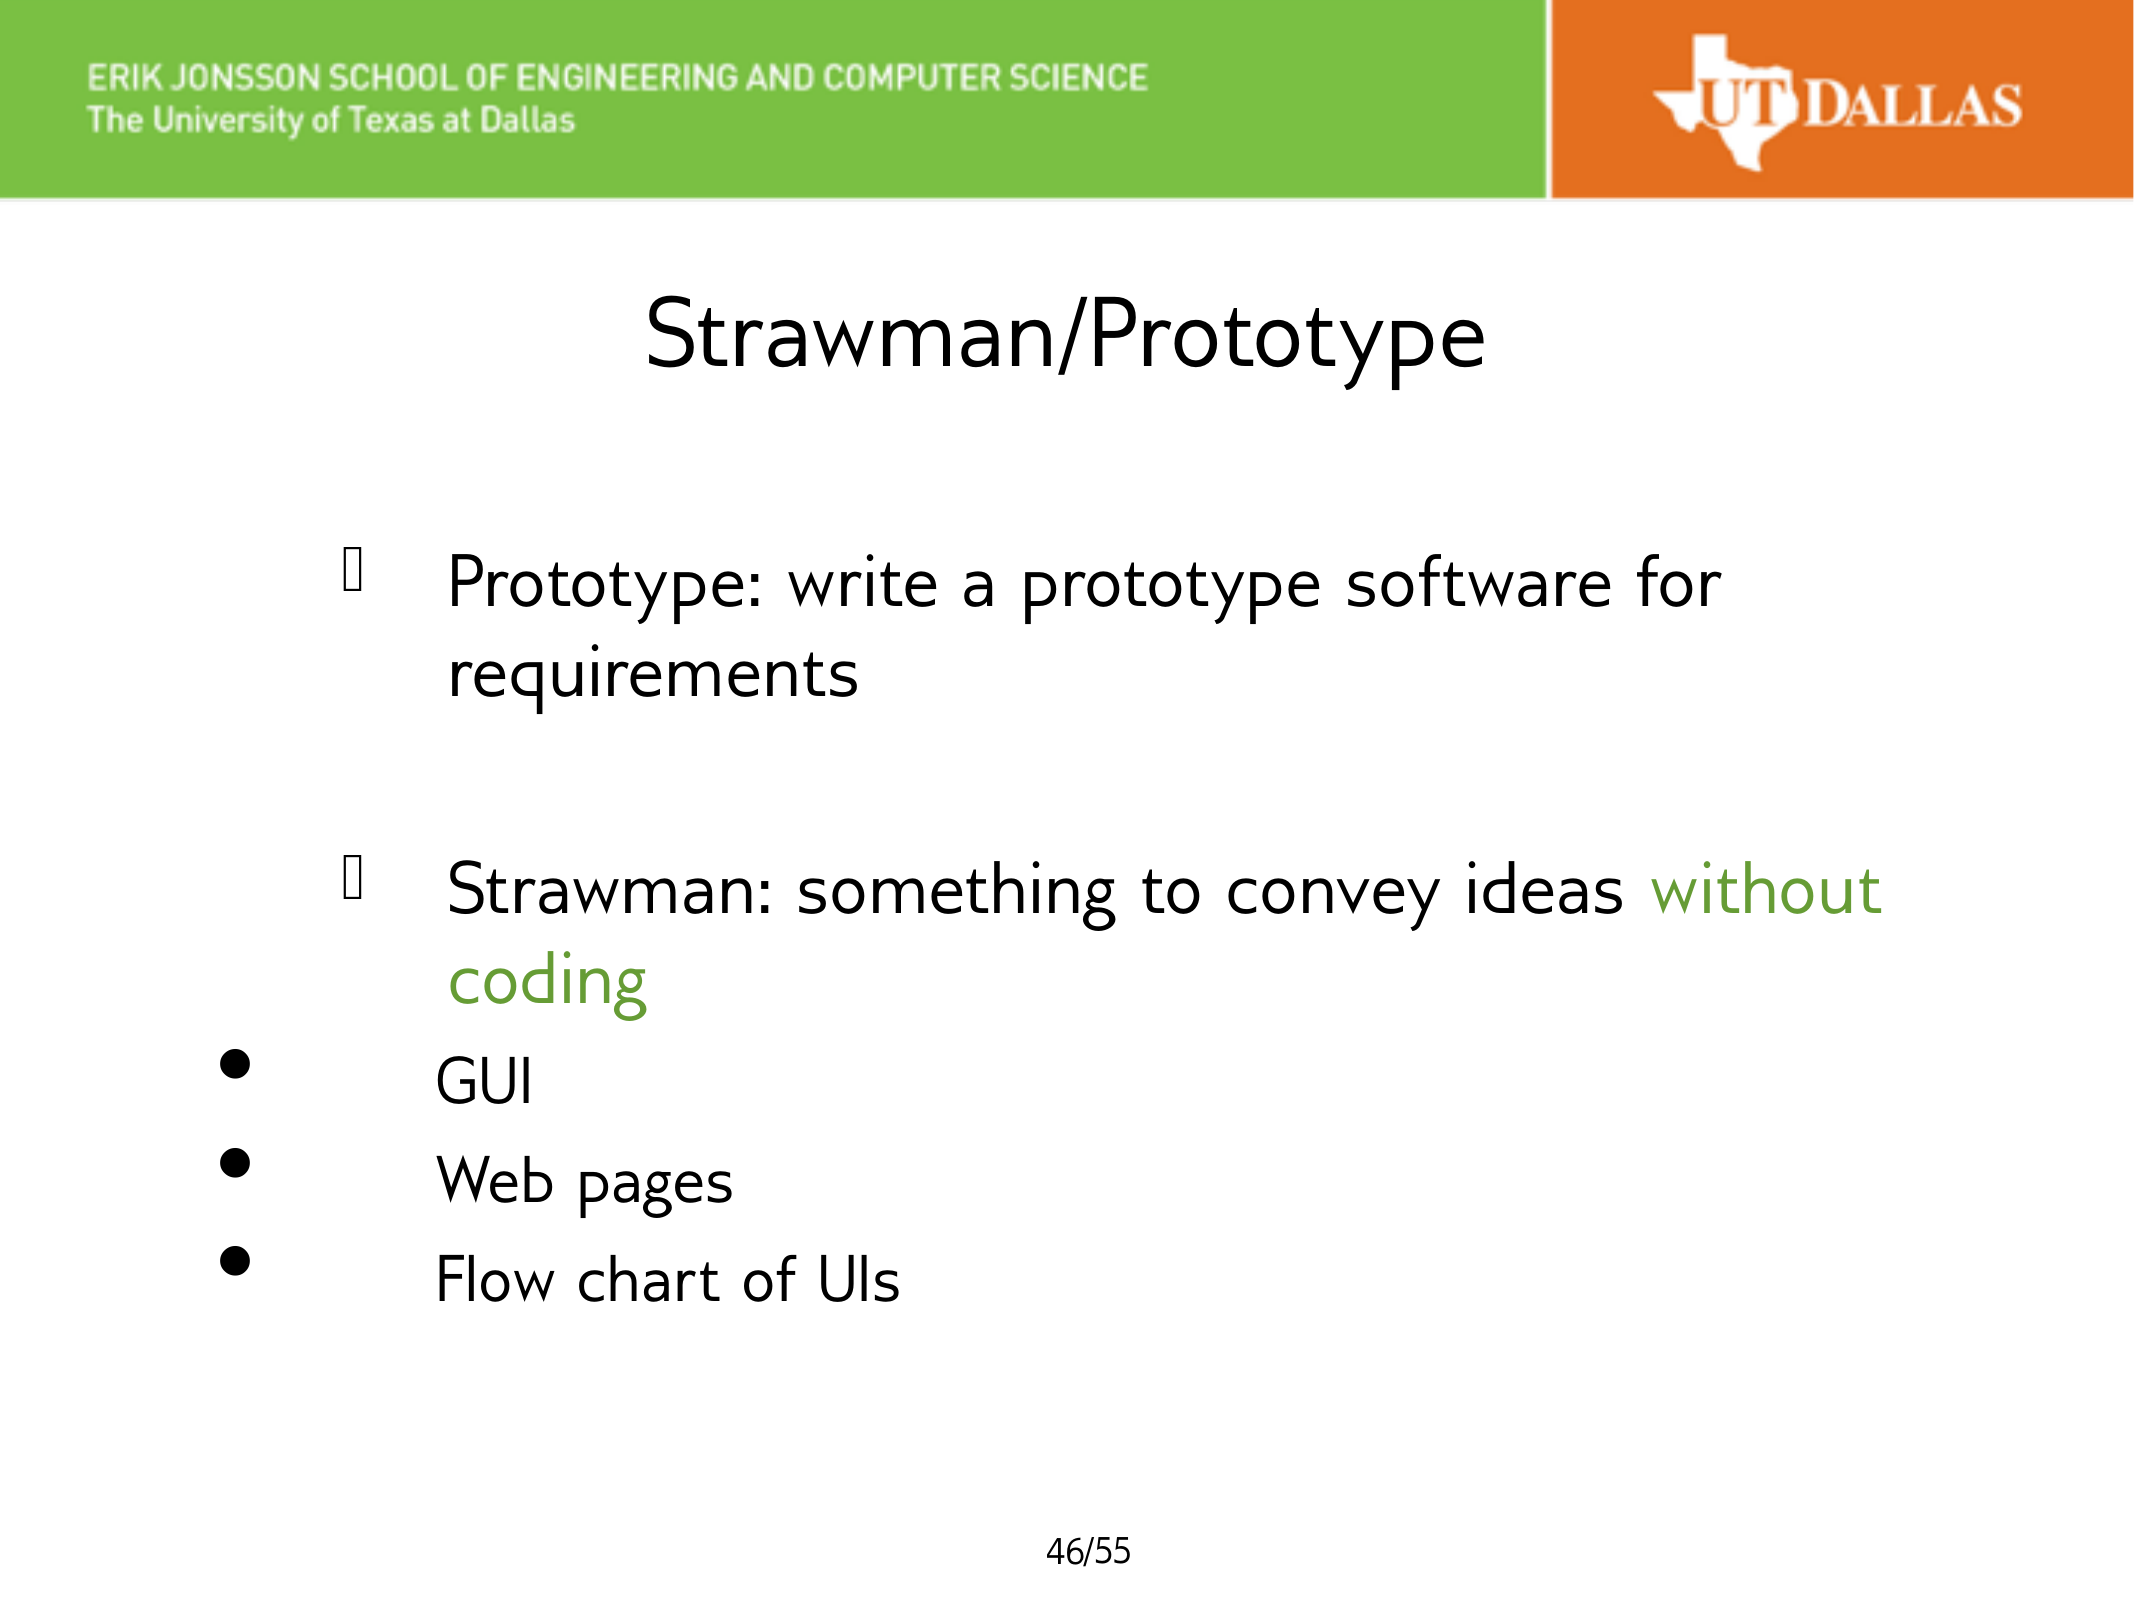

# Strawman/Prototype
Prototype: write a prototype software for requirements

Strawman: something to convey ideas without coding
GUI
Web pages
Flow chart of UIs
46